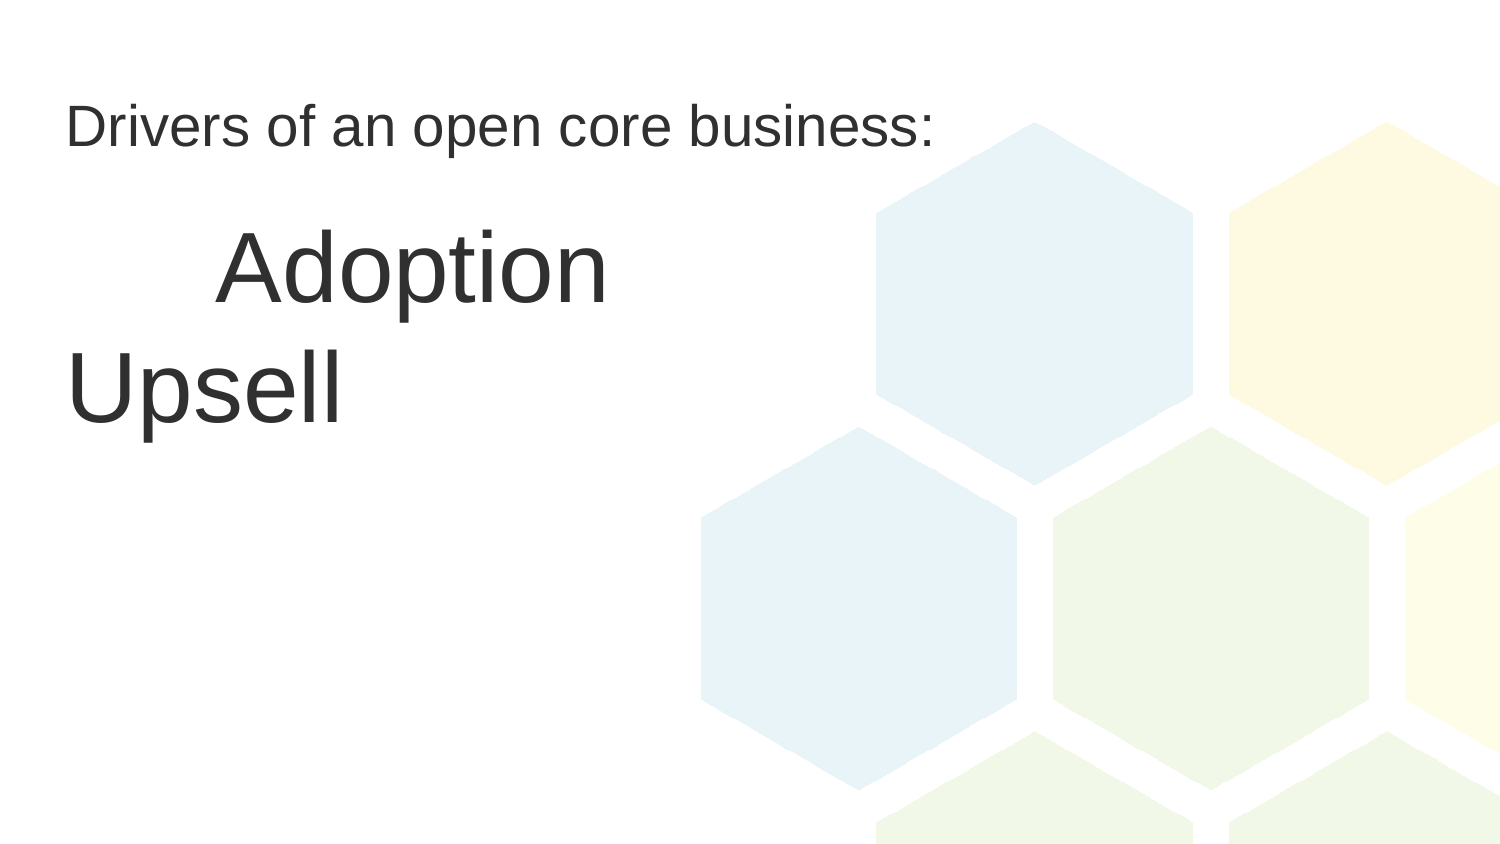

Drivers of an open core business:

	Adoption					Upsell